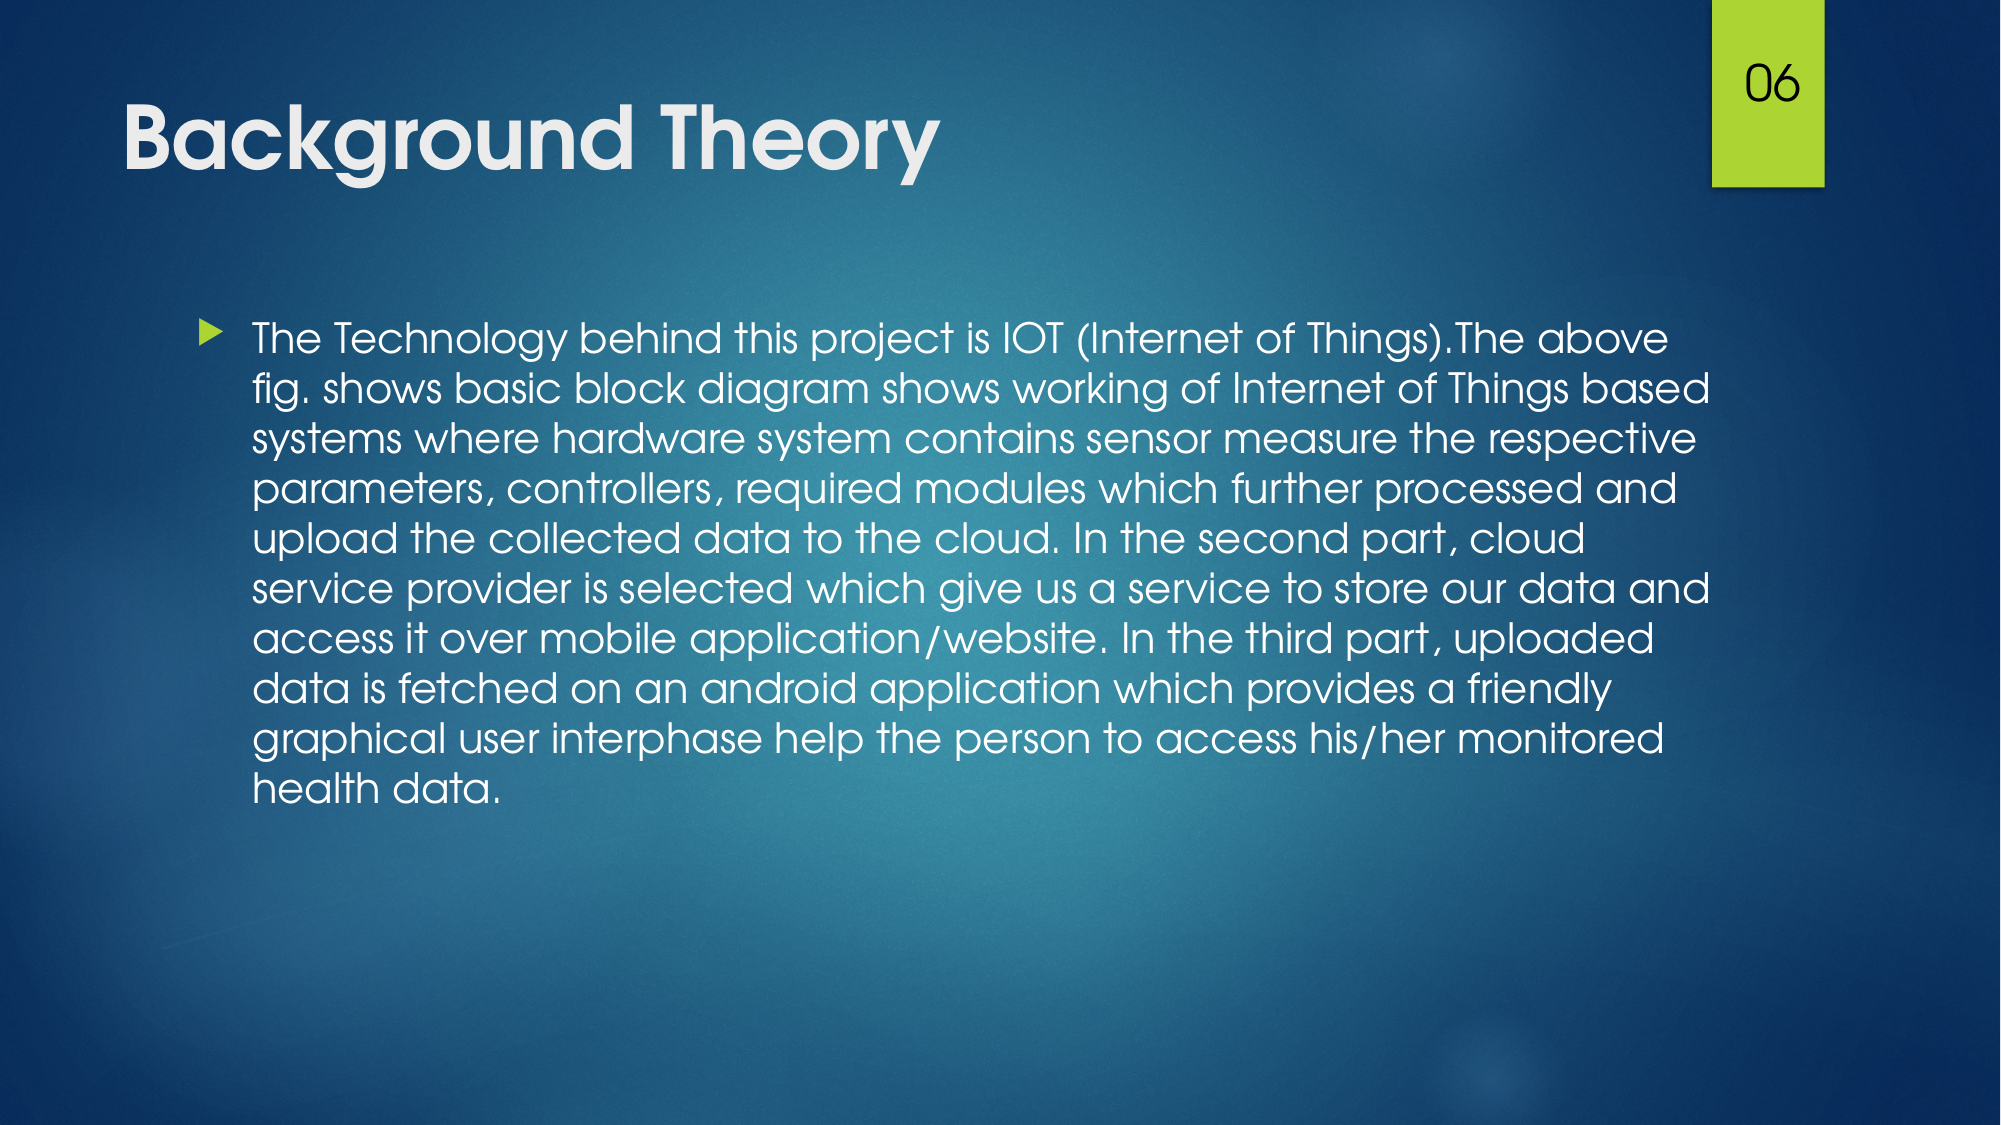

06
# Background Theory
The Technology behind this project is IOT (Internet of Things).The above fig. shows basic block diagram shows working of Internet of Things based systems where hardware system contains sensor measure the respective parameters, controllers, required modules which further processed and upload the collected data to the cloud. In the second part, cloud service provider is selected which give us a service to store our data and access it over mobile application/website. In the third part, uploaded data is fetched on an android application which provides a friendly graphical user interphase help the person to access his/her monitored health data.